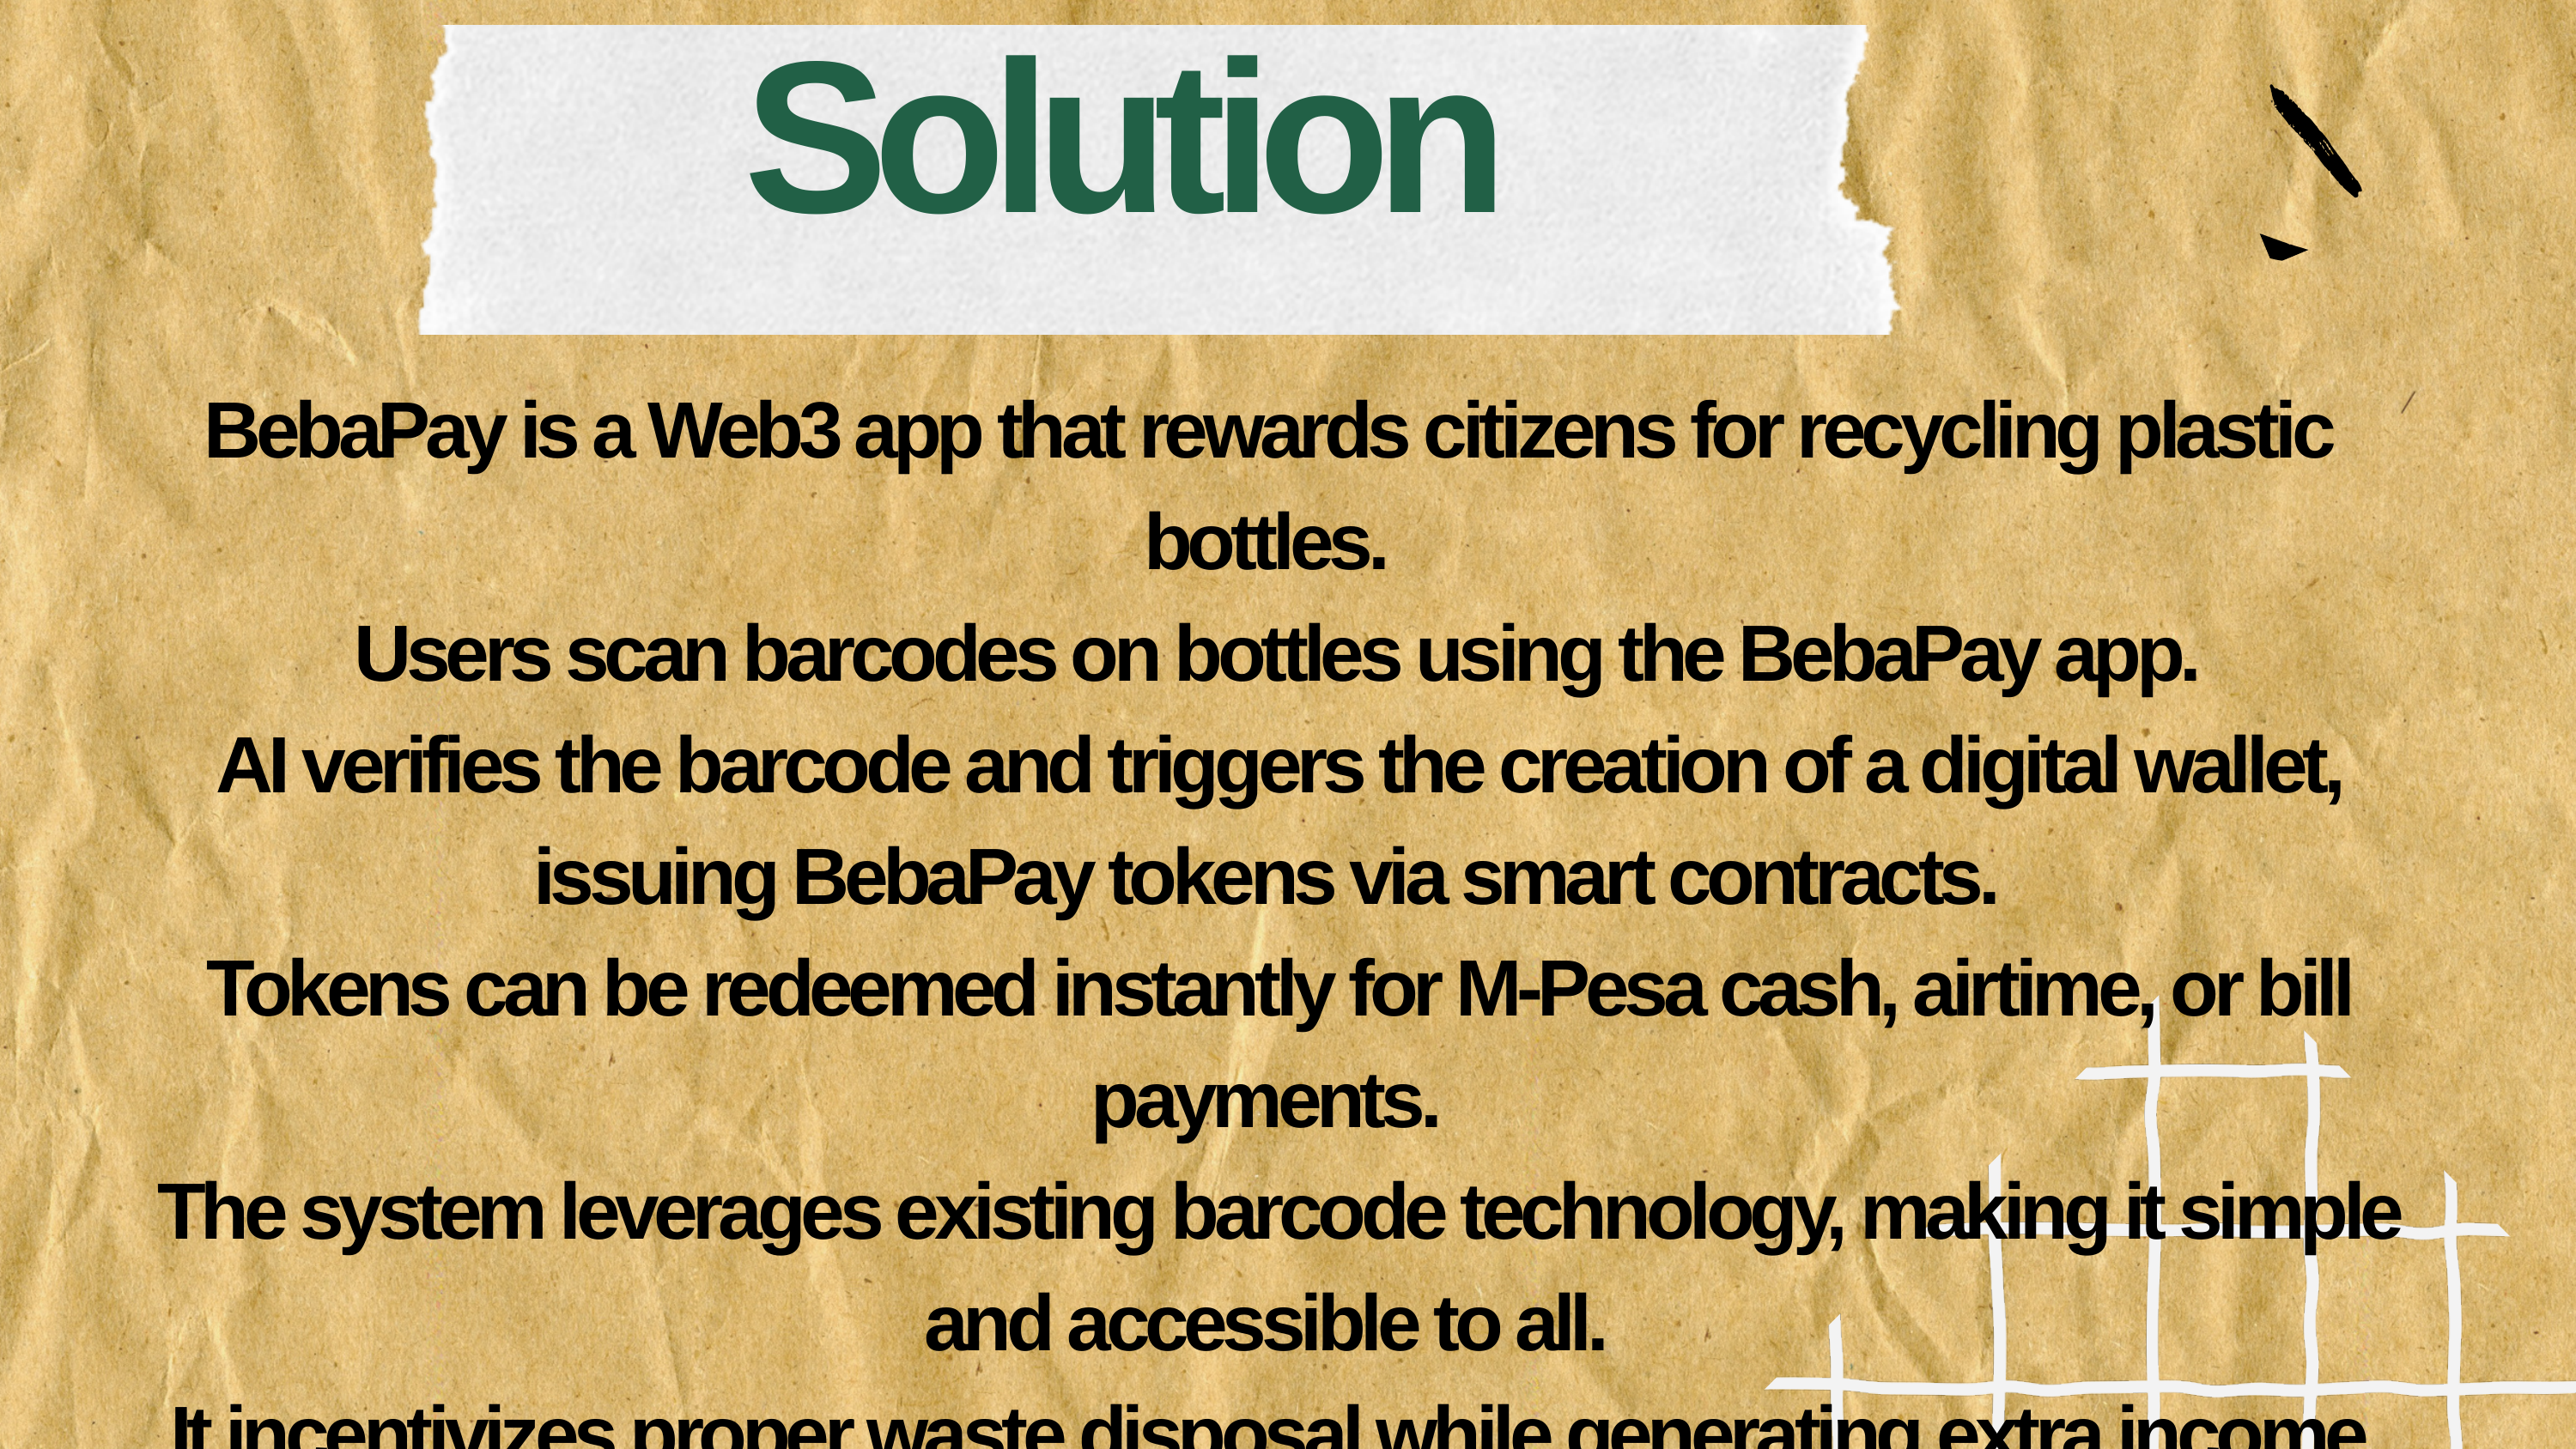

Solution

BebaPay is a Web3 app that rewards citizens for recycling plastic bottles.
 Users scan barcodes on bottles using the BebaPay app.
 AI verifies the barcode and triggers the creation of a digital wallet, issuing BebaPay tokens via smart contracts.
 Tokens can be redeemed instantly for M-Pesa cash, airtime, or bill payments.
 The system leverages existing barcode technology, making it simple and accessible to all.
 It incentivizes proper waste disposal while generating extra income.
 BebaPay turns trash into treasure — for people and the planet.